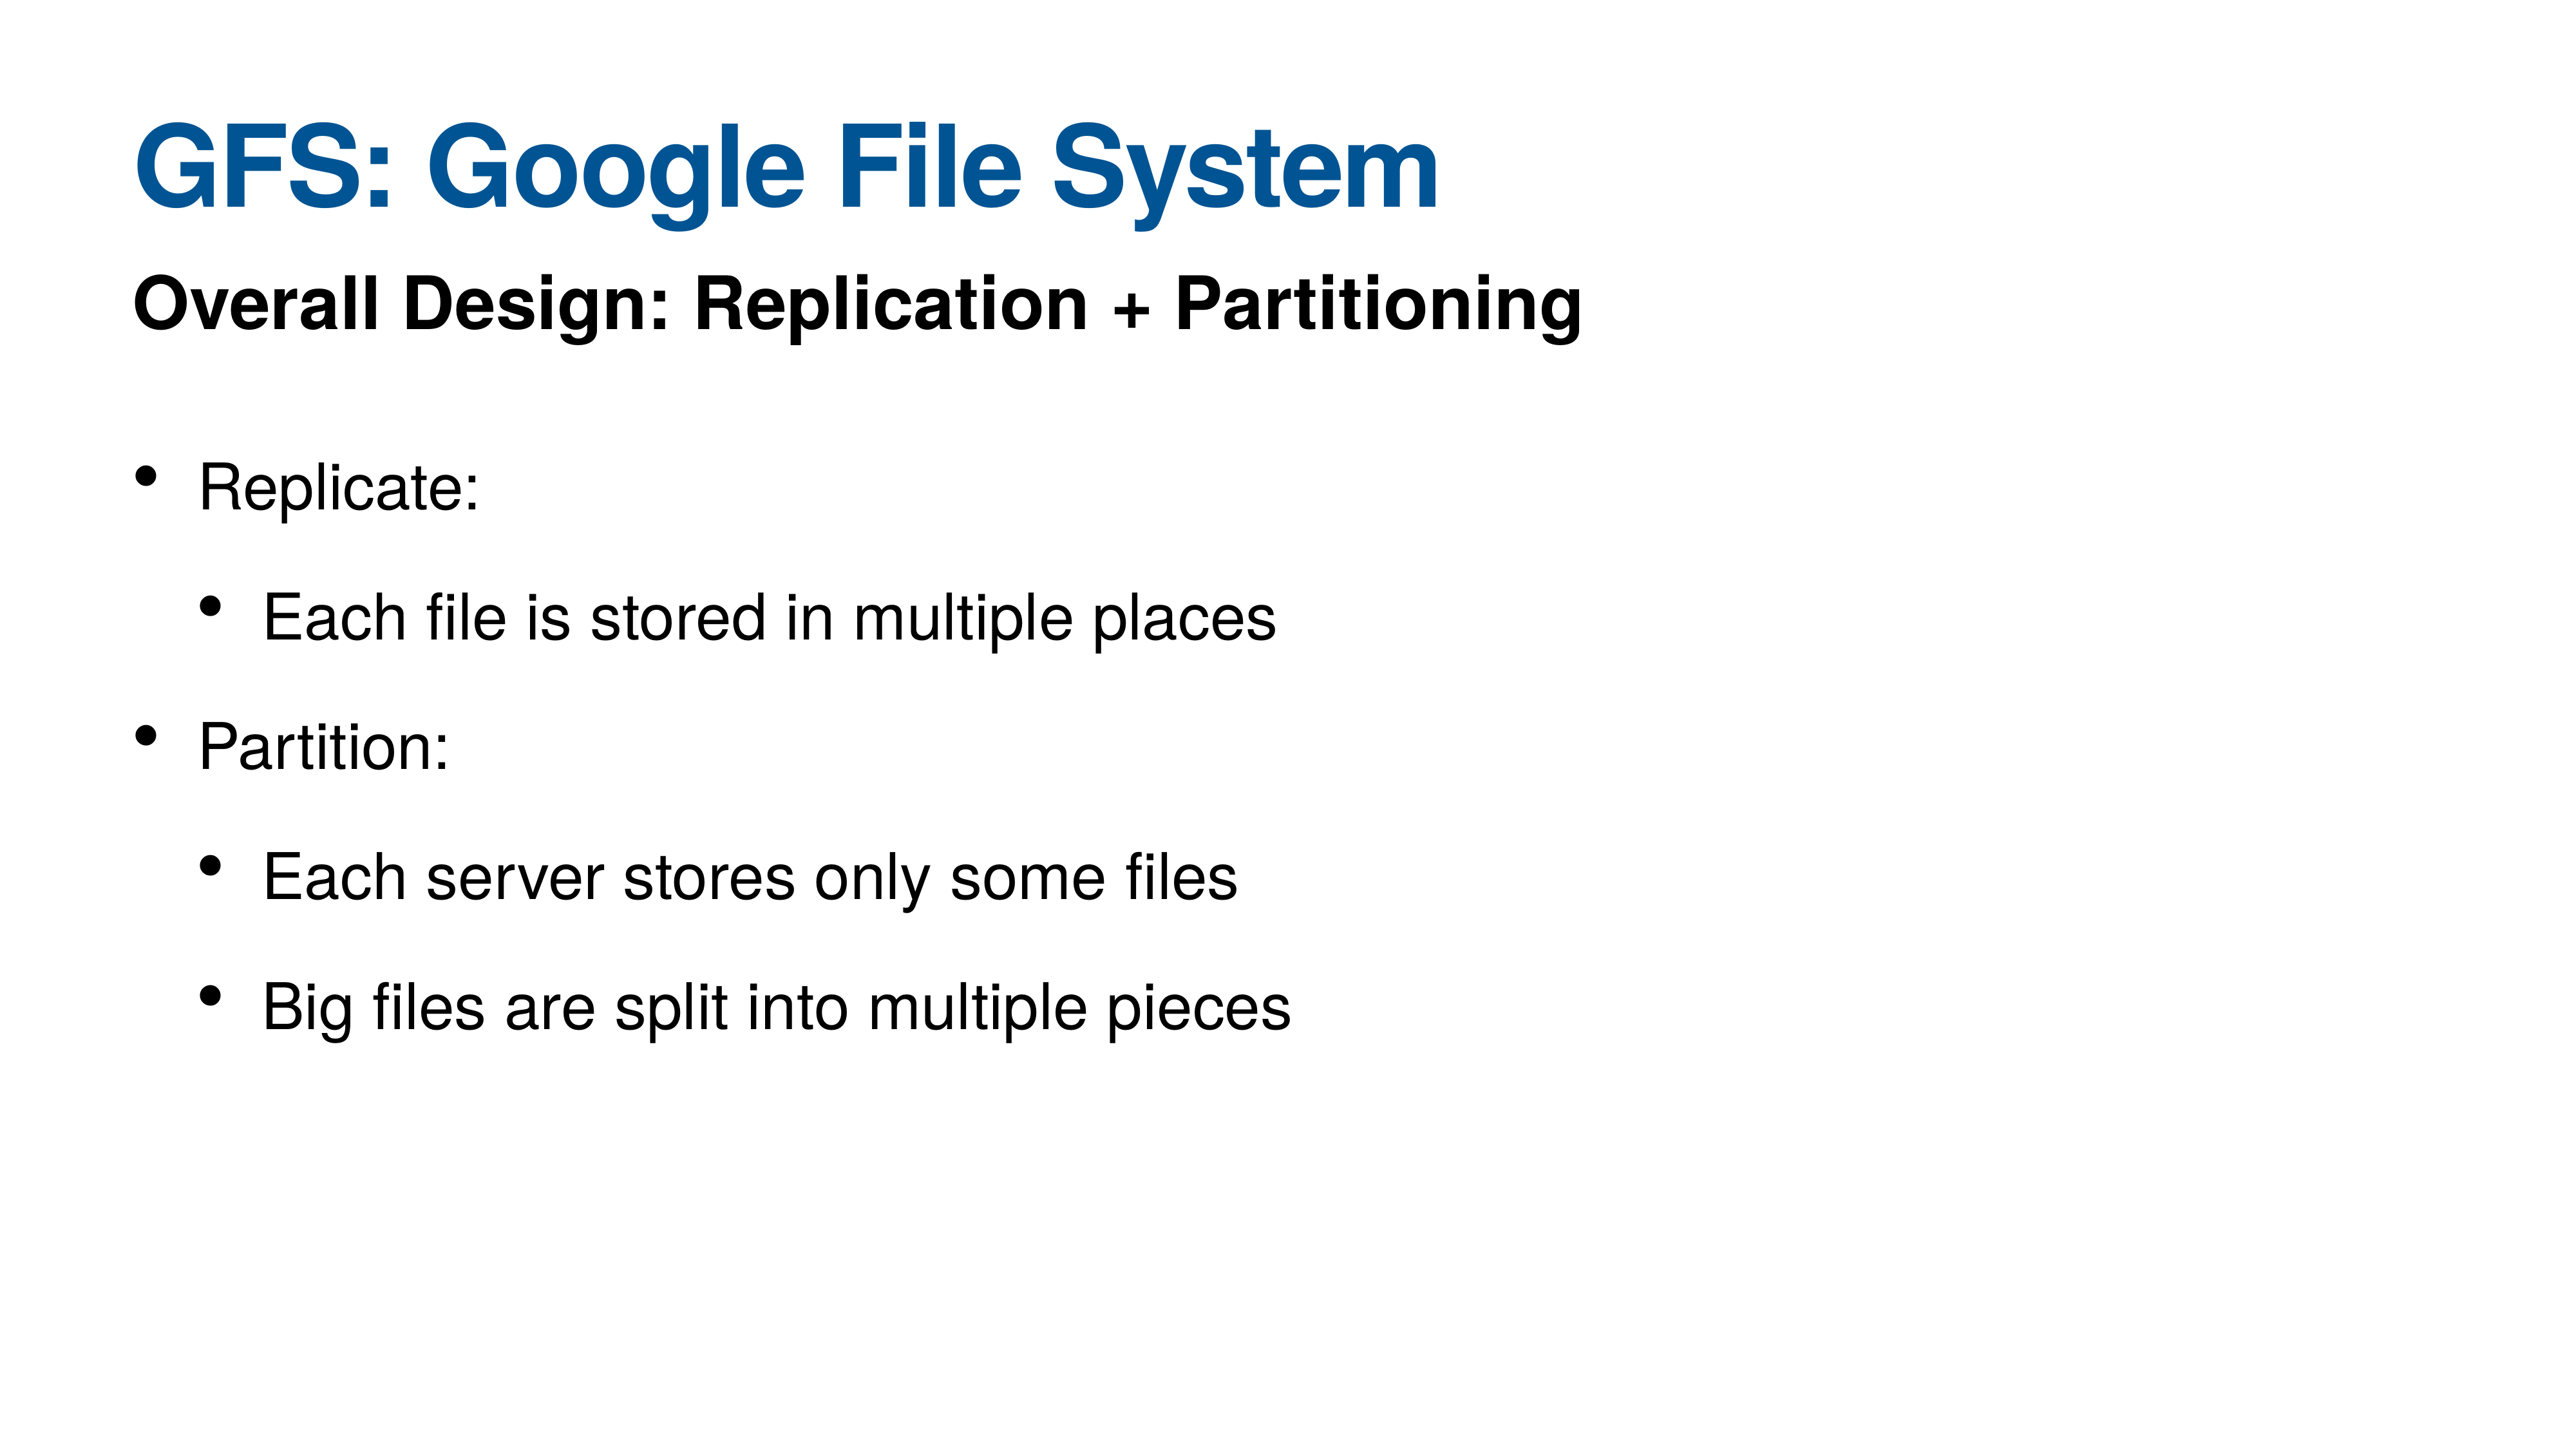

# GFS: Google File System
Overall Design: Replication + Partitioning
Replicate:
Each file is stored in multiple places
Partition:
Each server stores only some files
Big files are split into multiple pieces